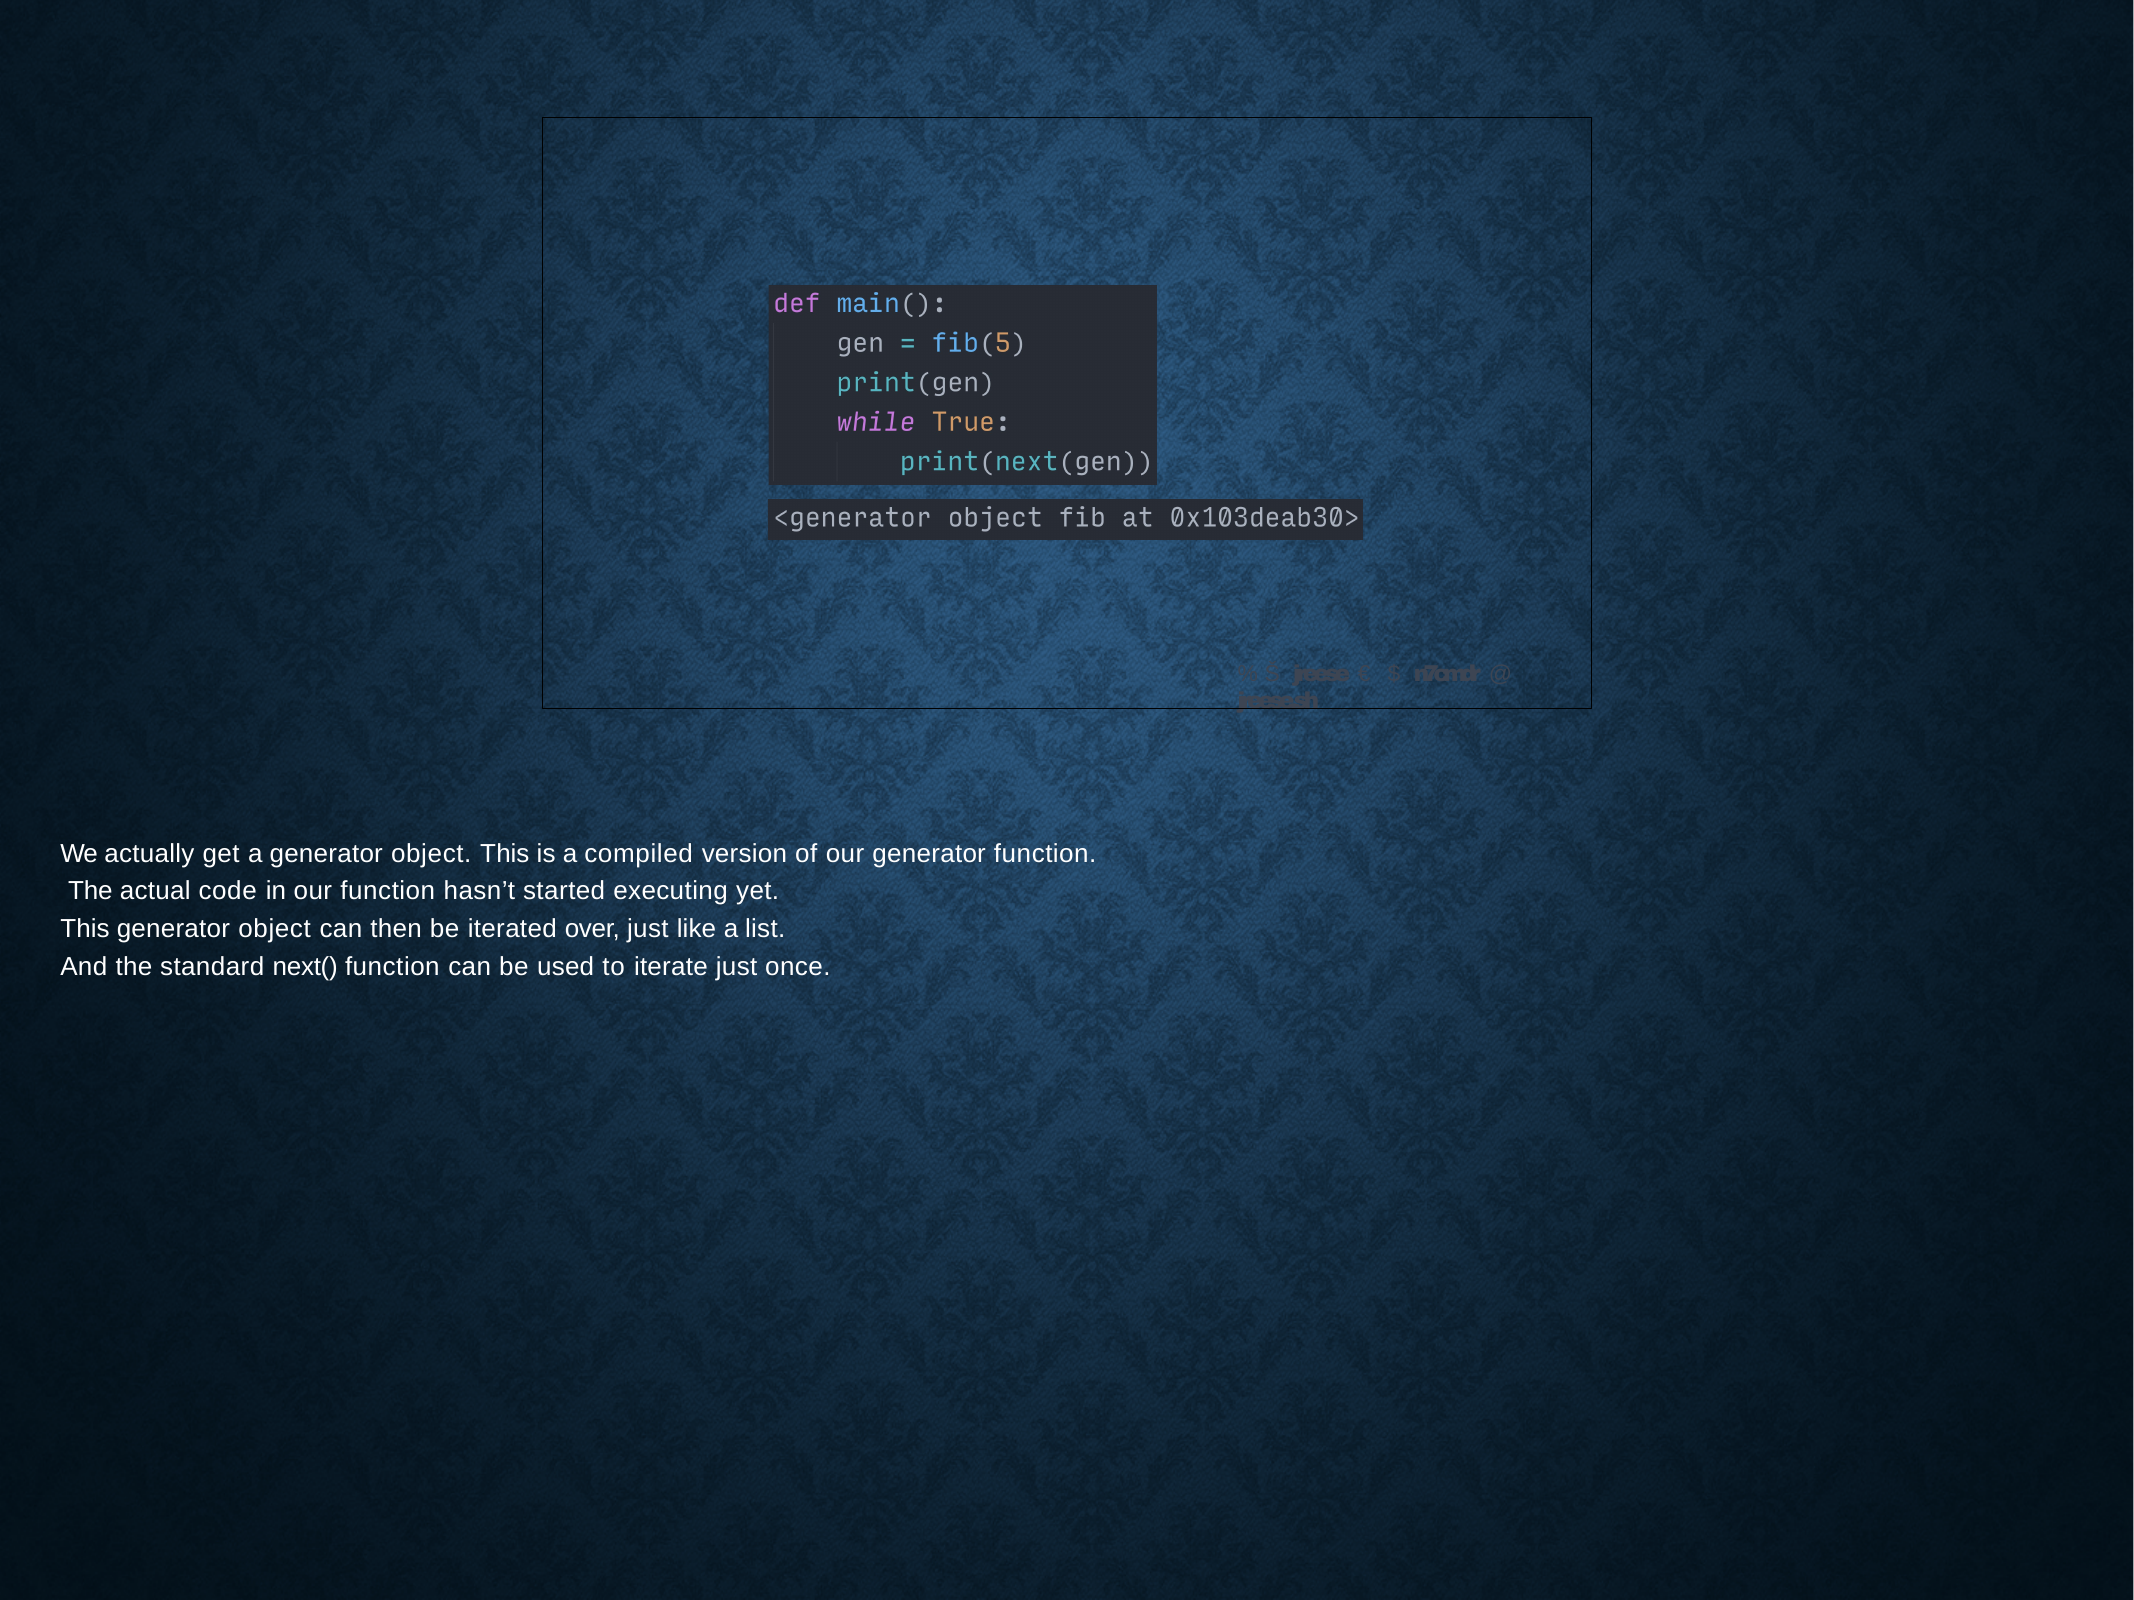

% Š jreese € $ n7cmdr @ jreese.sh
We actually get a generator object. This is a compiled version of our generator function.  The actual code in our function hasn’t started executing yet.
This generator object can then be iterated over, just like a list.  And the standard next() function can be used to iterate just once.